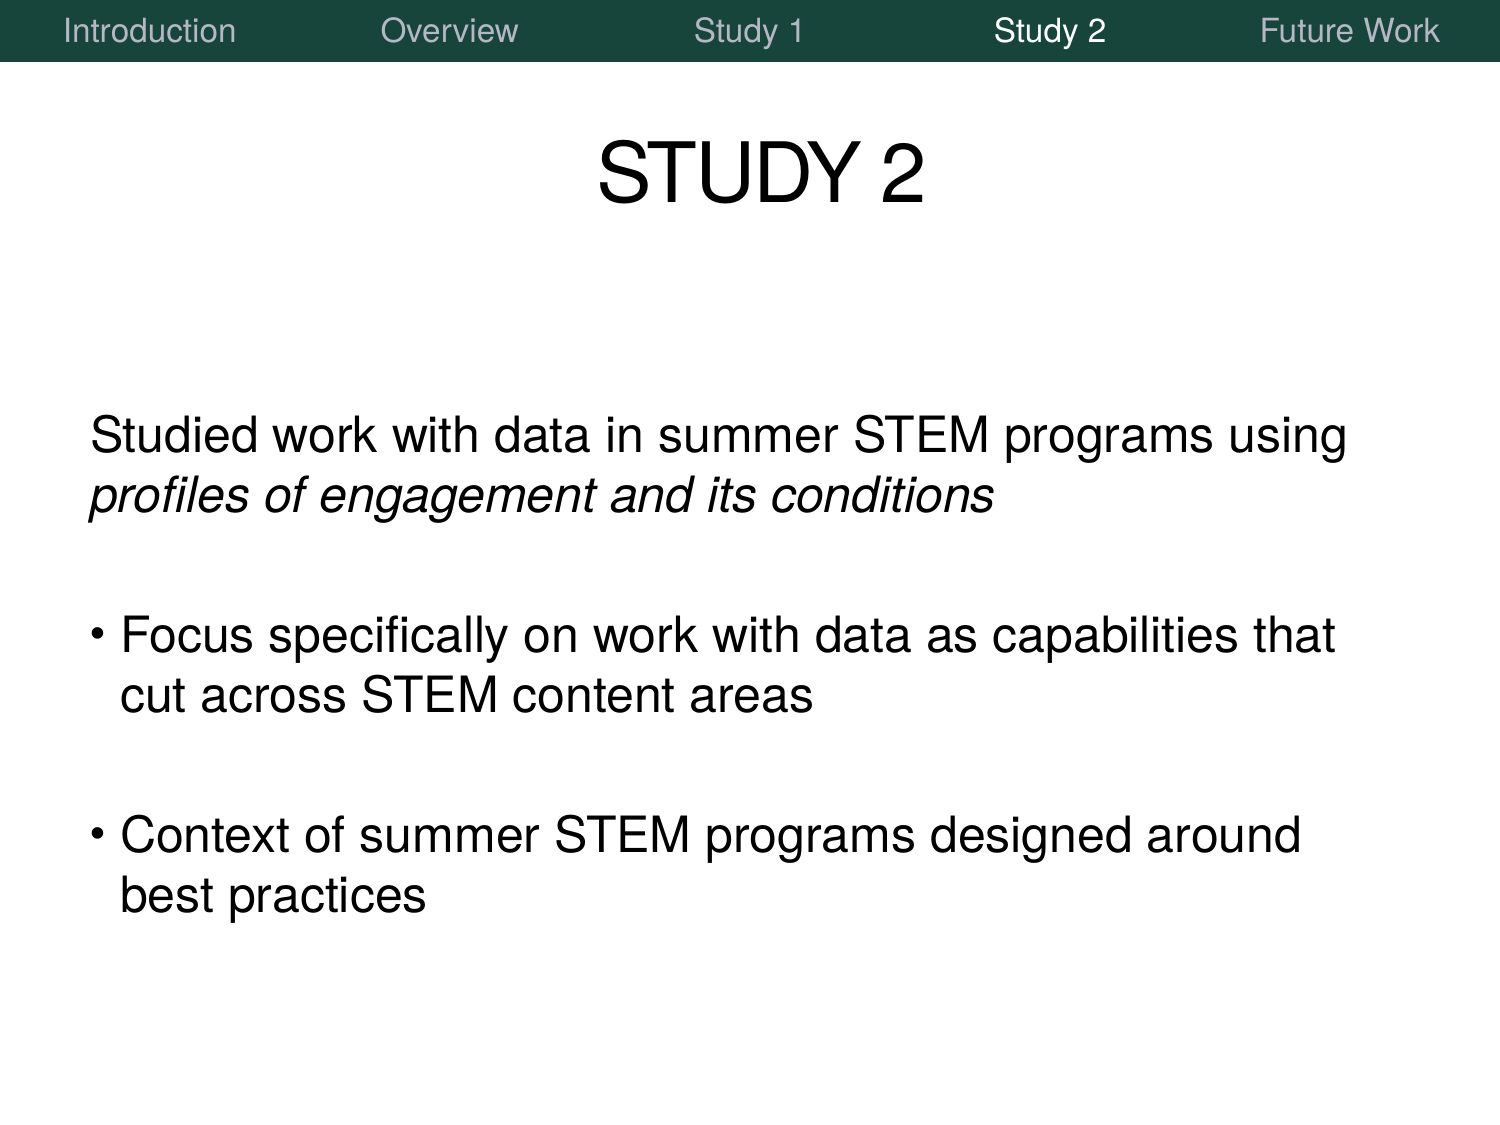

| Introduction | Overview | Study 1 | Study 2 | Future Work |
| --- | --- | --- | --- | --- |
# STUDY 2
Studied work with data in summer STEM programs using profiles of engagement and its conditions

Focus specifically on work with data as capabilities that cut across STEM content areas

Context of summer STEM programs designed around best practices